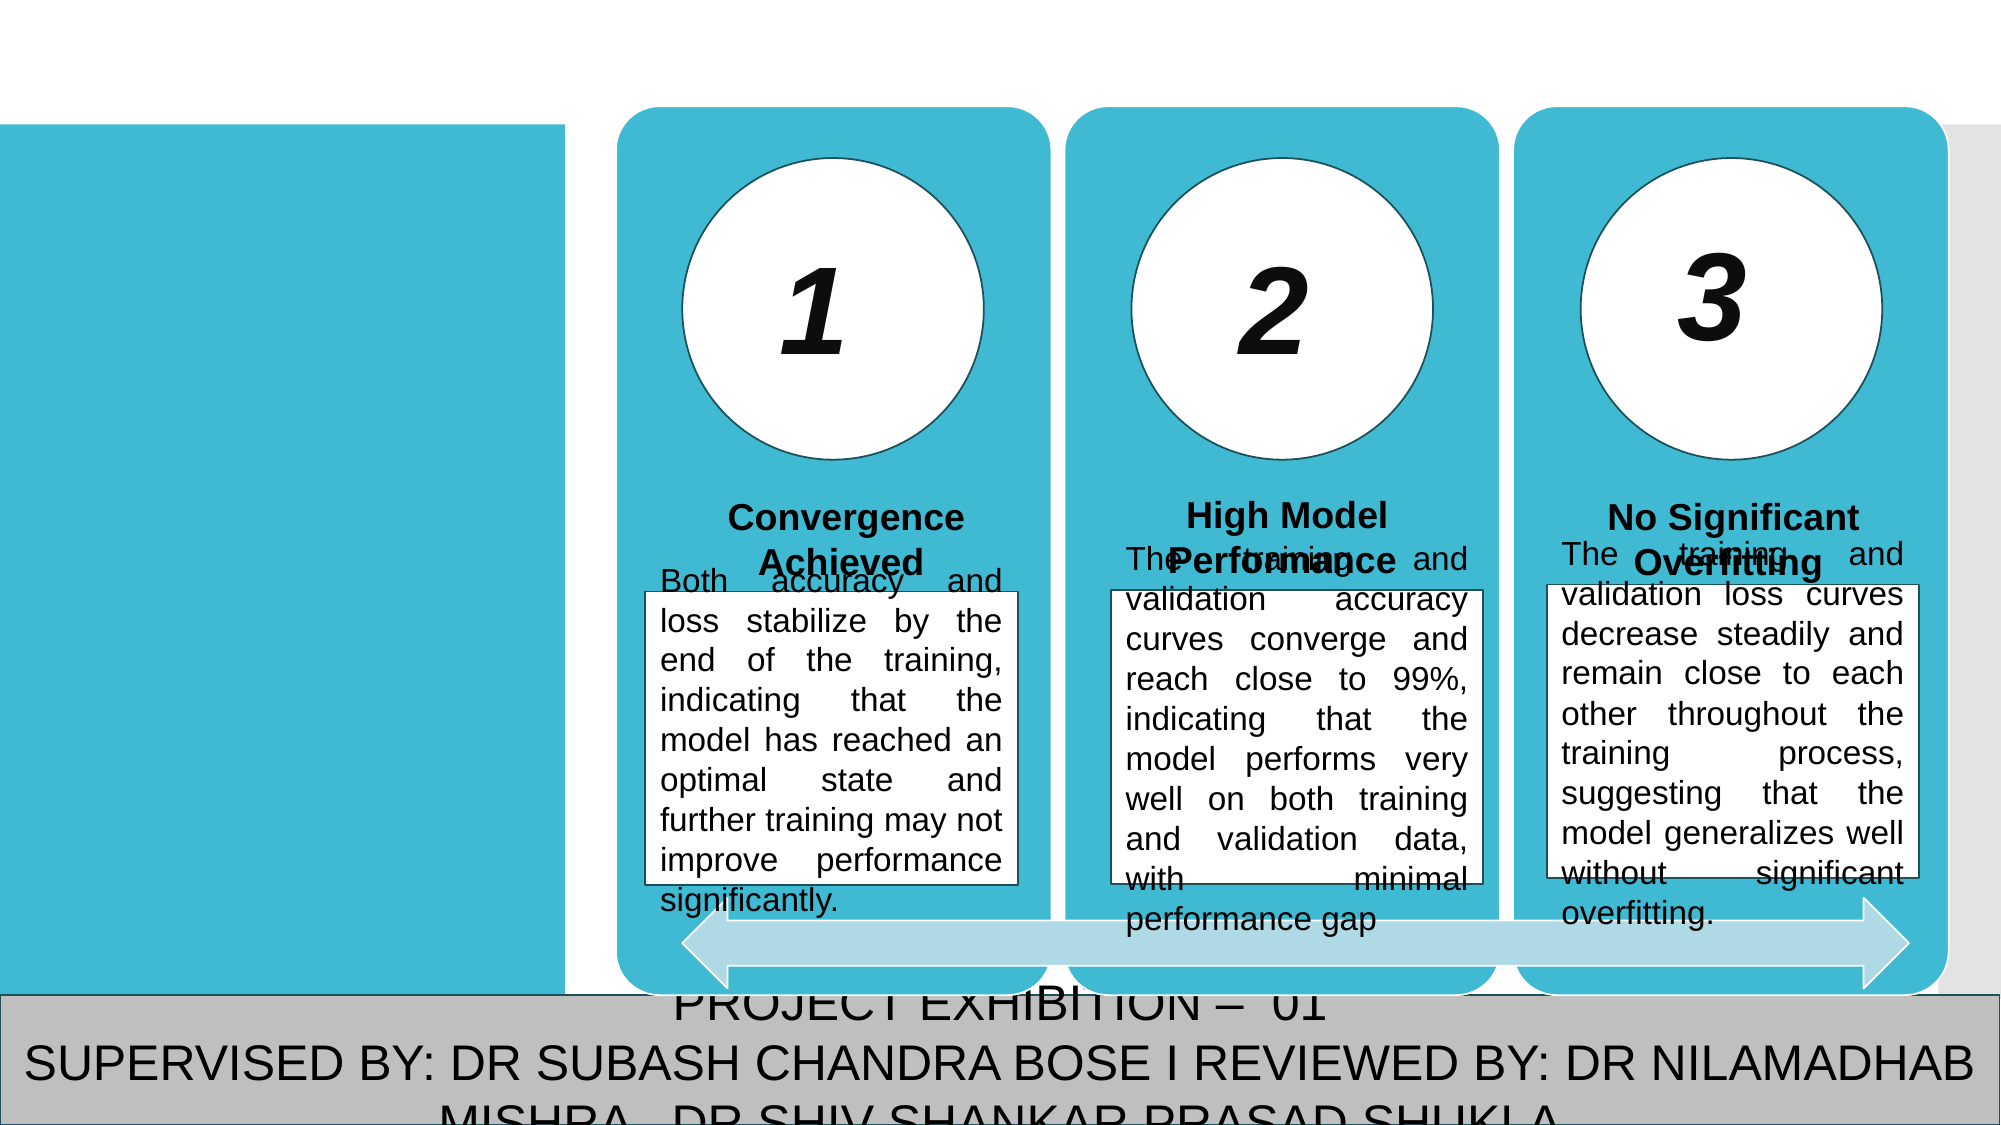

3
2
1
 High Model Performance
 No Significant Overfitting
 Convergence Achieved
The training and validation loss curves decrease steadily and remain close to each other throughout the training process, suggesting that the model generalizes well without significant overfitting.
The training and validation accuracy curves converge and reach close to 99%, indicating that the model performs very well on both training and validation data, with minimal performance gap
Both accuracy and loss stabilize by the end of the training, indicating that the model has reached an optimal state and further training may not improve performance significantly.
PROJECT EXHIBITION –  01
SUPERVISED BY: DR SUBASH CHANDRA BOSE I REVIEWED BY: DR NILAMADHAB MISHRA , DR SHIV SHANKAR PRASAD SHUKLA